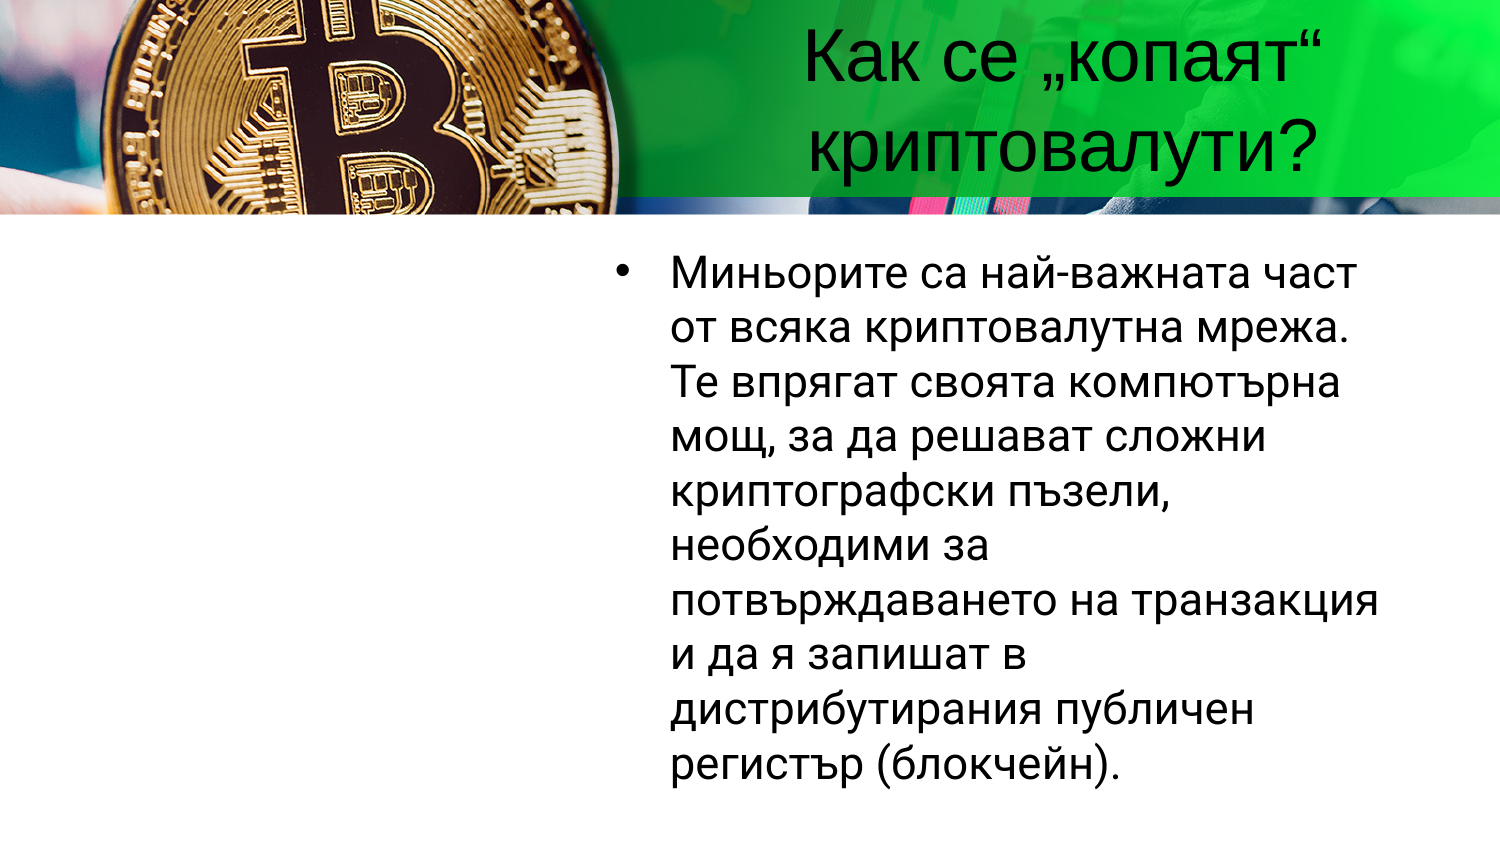

# Как се „копаят“ криптовалути?
Миньорите са най-важната част от всяка криптовалутна мрежа. Те впрягат своята компютърна мощ, за да решават сложни криптографски пъзели, необходими за потвърждаването на транзакция и да я запишат в дистрибутирания публичен регистър (блокчейн).